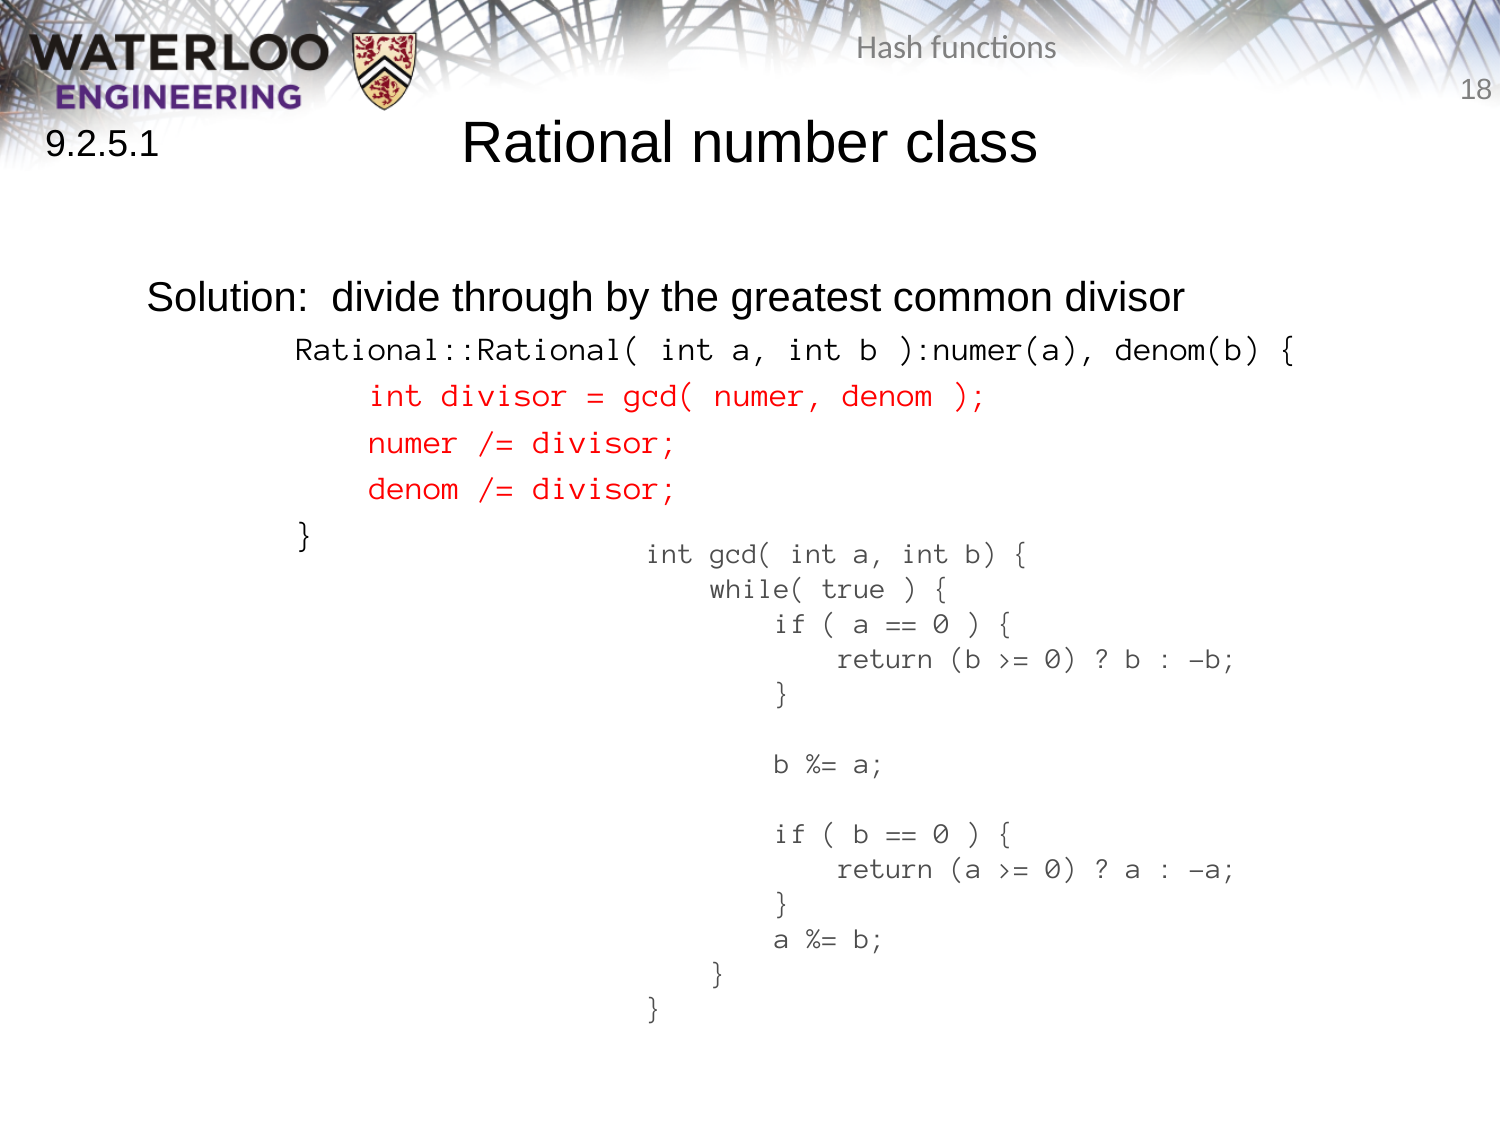

# Rational number class
9.2.5.1
	Solution:  divide through by the greatest common divisor
		Rational::Rational( int a, int b ):numer(a), denom(b) {
		    int divisor = gcd( numer, denom );
		    numer /= divisor;
		    denom /= divisor;
		}
int gcd( int a, int b) {
    while( true ) {
        if ( a == 0 ) {
            return (b >= 0) ? b : -b;
        }

        b %= a;

        if ( b == 0 ) {
            return (a >= 0) ? a : -a;
        }
        a %= b;
    }
}